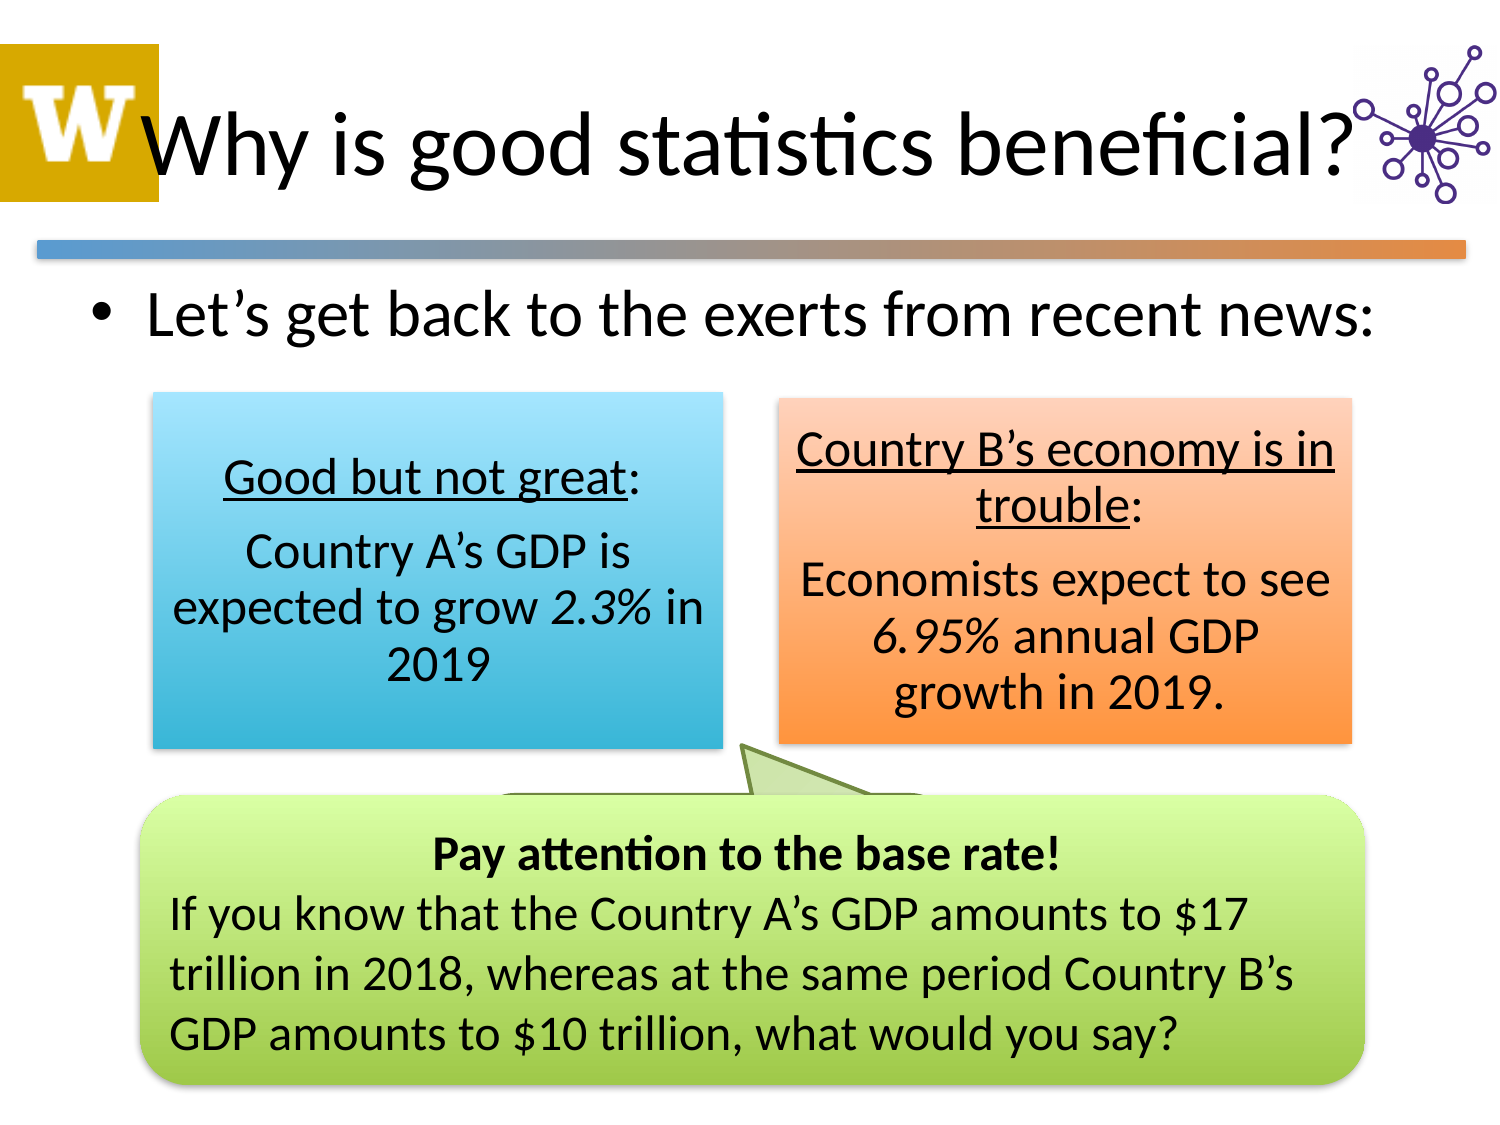

# Why is good statistics beneficial?
Let’s get back to the exerts from recent news:
Good but not great:
Country A’s GDP is expected to grow 2.3% in 2019
Country B’s economy is in trouble:
Economists expect to see 6.95% annual GDP growth in 2019.
Pay attention to the base rate!
If you know that the Country A’s GDP amounts to $17 trillion in 2018, whereas at the same period Country B’s GDP amounts to $10 trillion, what would you say?
Are these judgments trustworthy?